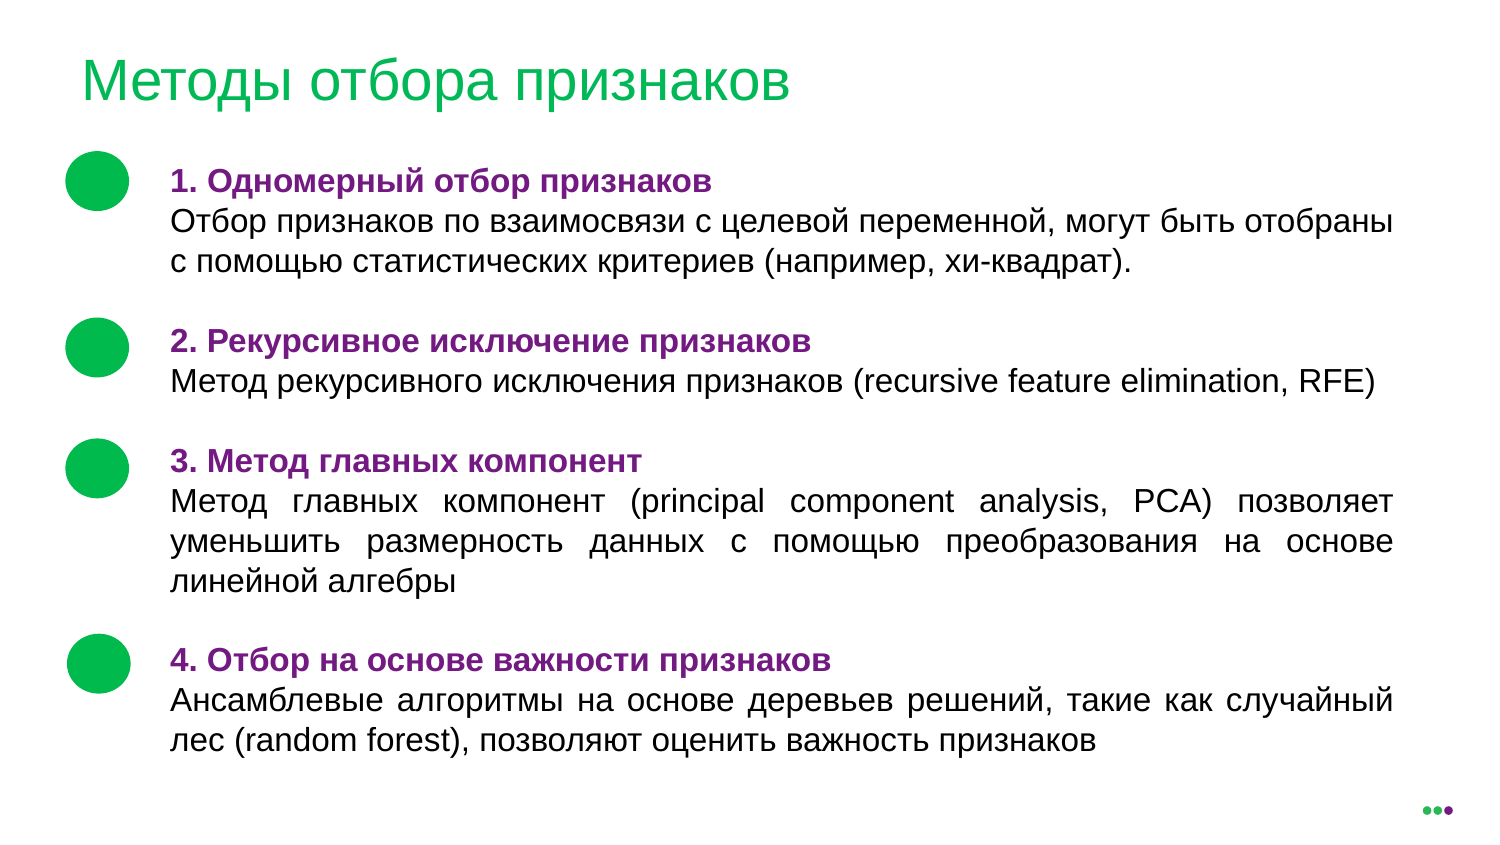

Методы отбора признаков

 Одномерный отбор признаков
Отбор признаков по взаимосвязи с целевой переменной, могут быть отобраны с помощью статистических критериев (например, хи-квадрат).

2. Рекурсивное исключение признаков
Метод рекурсивного исключения признаков (recursive feature elimination, RFE)

3. Метод главных компонент
Метод главных компонент (principal component analysis, PCA) позволяет уменьшить размерность данных с помощью преобразования на основе линейной алгебры

4. Отбор на основе важности признаков
Ансамблевые алгоритмы на основе деревьев решений, такие как случайный лес (random forest), позволяют оценить важность признаков